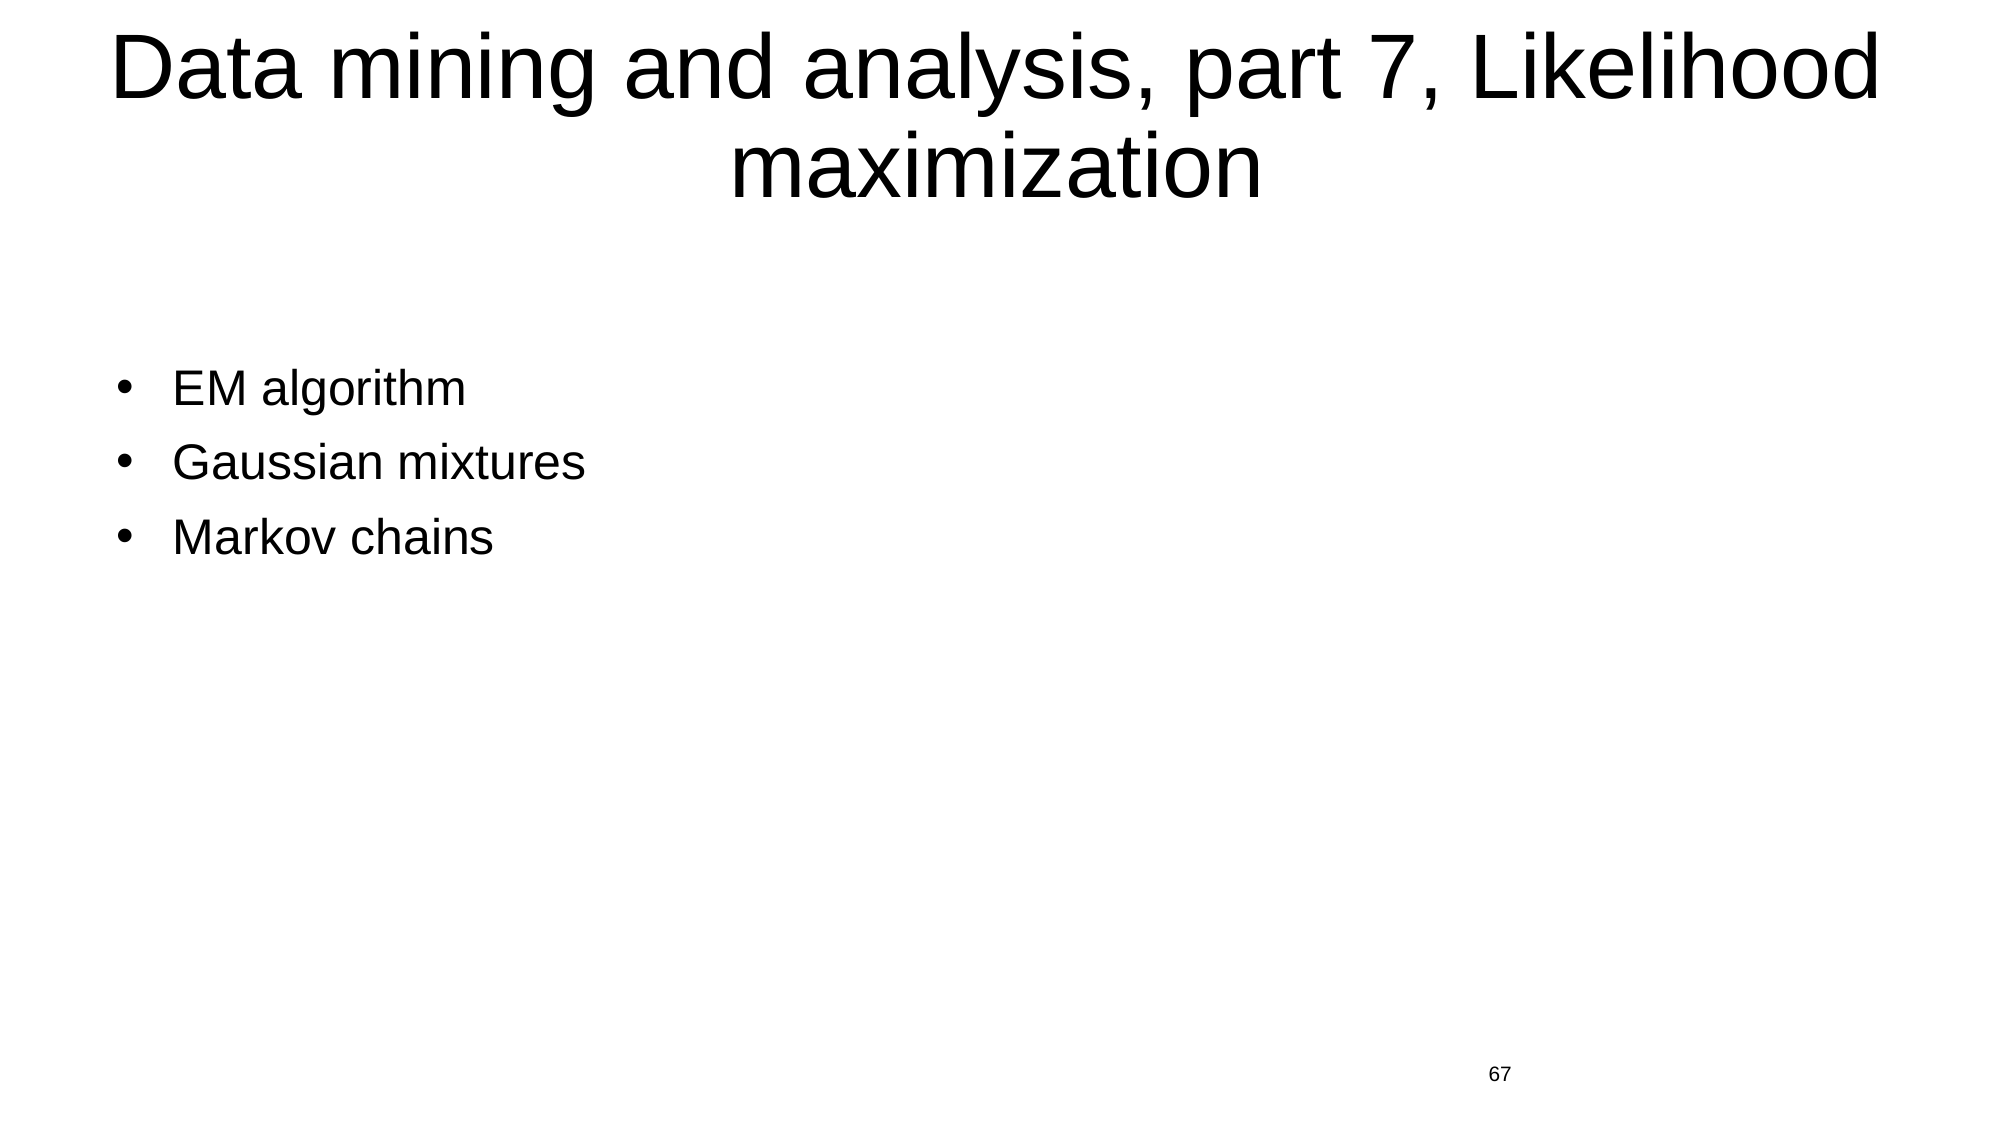

# Data mining and analysis, part 7, Likelihood maximization
EM algorithm
Gaussian mixtures
Markov chains

67